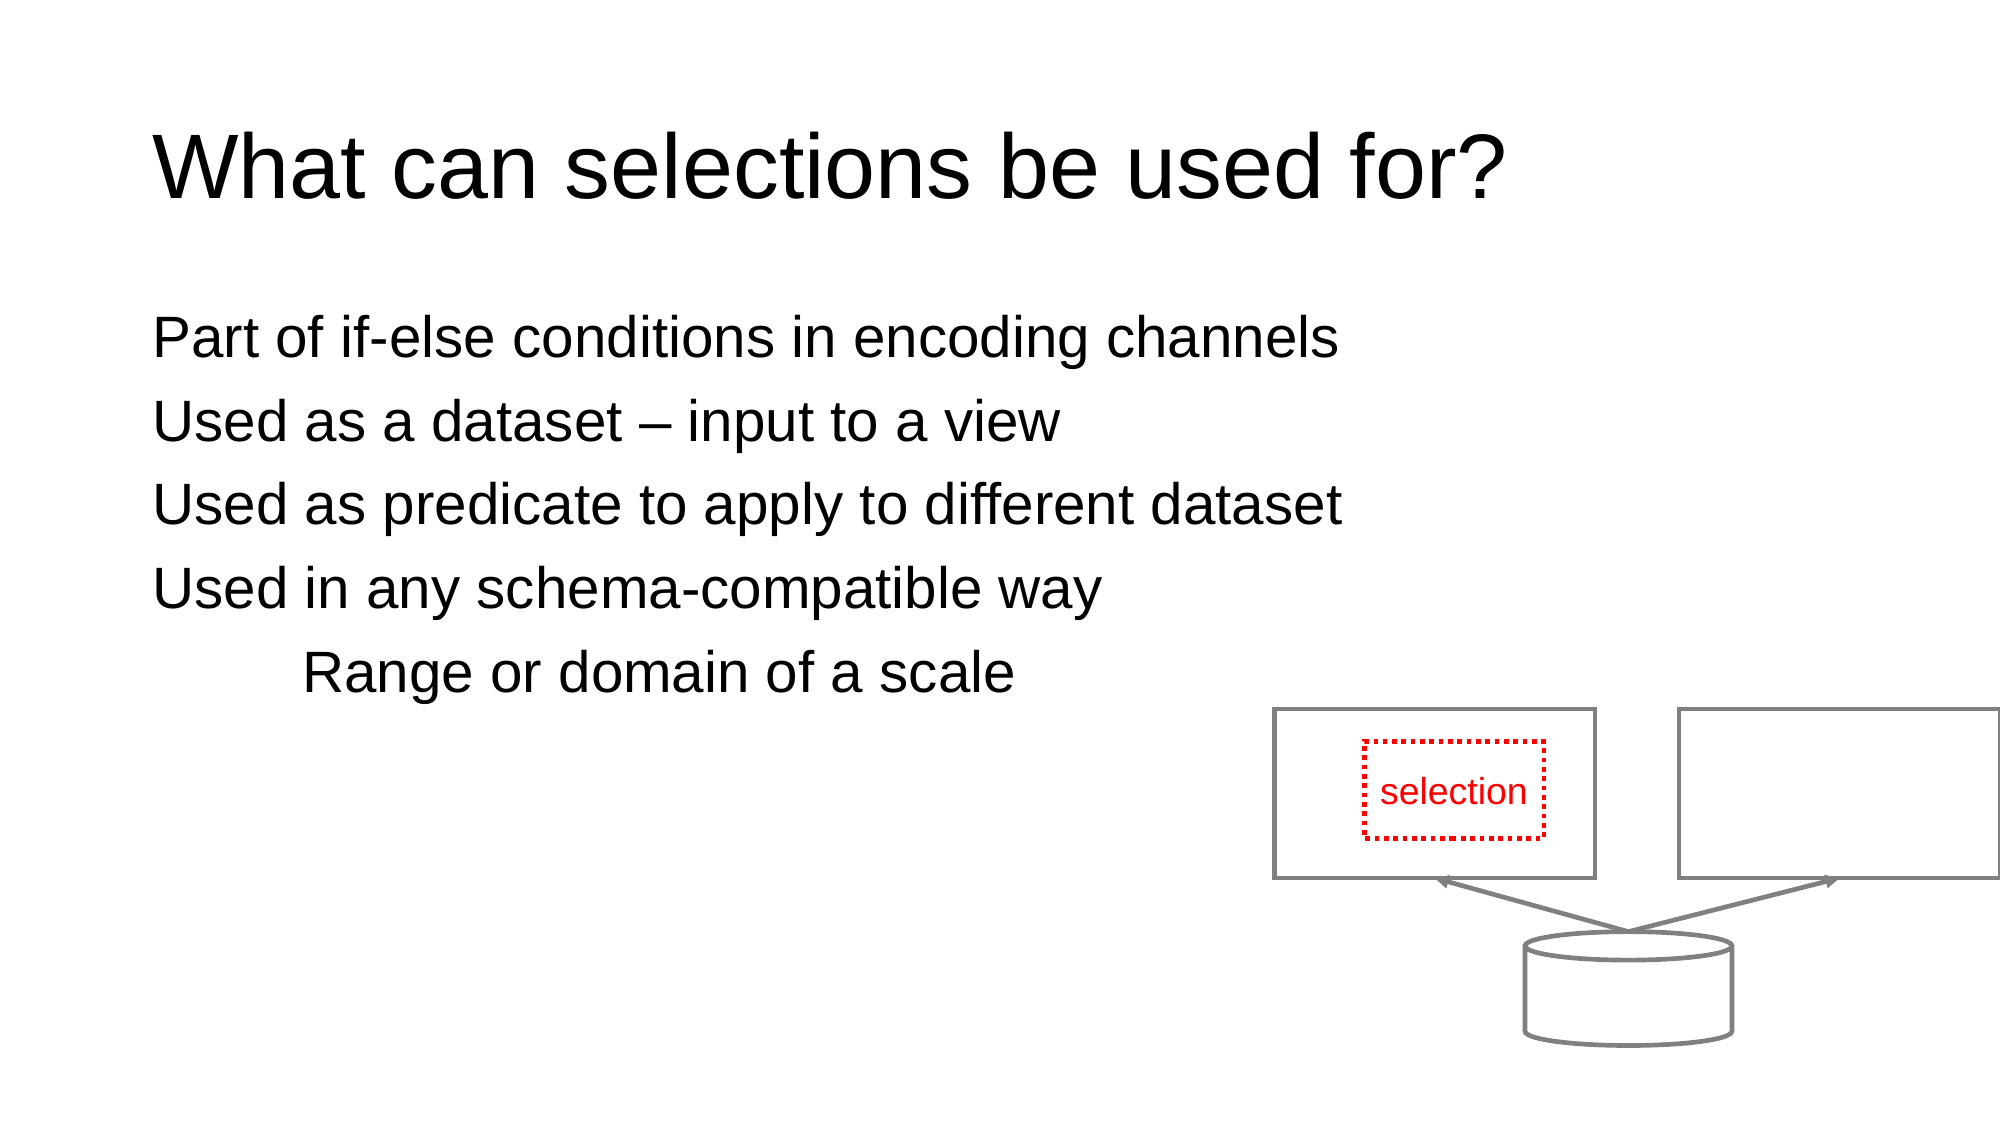

# What can selections be used for?
Part of if-else conditions in encoding channels
Used as a dataset – input to a view
Used as predicate to apply to different dataset
Used in any schema-compatible way
	Range or domain of a scale

selection